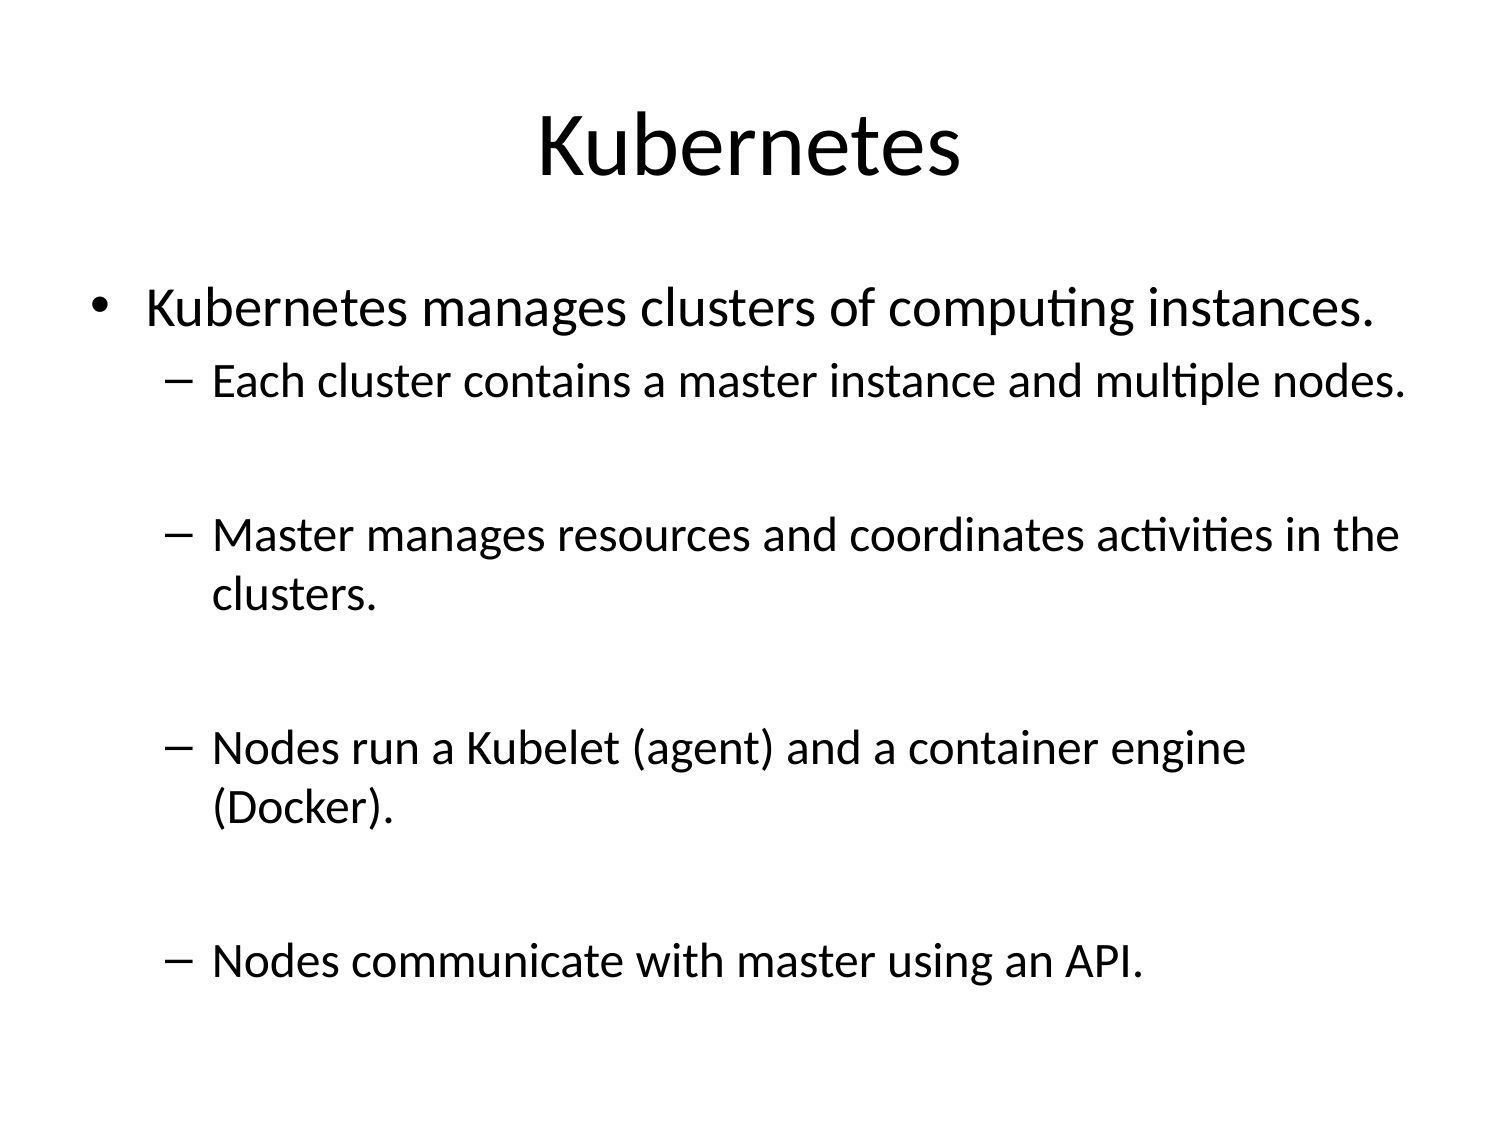

# Kubernetes
Kubernetes manages clusters of computing instances.
Each cluster contains a master instance and multiple nodes.

Master manages resources and coordinates activities in the clusters.

Nodes run a Kubelet (agent) and a container engine (Docker).

Nodes communicate with master using an API.